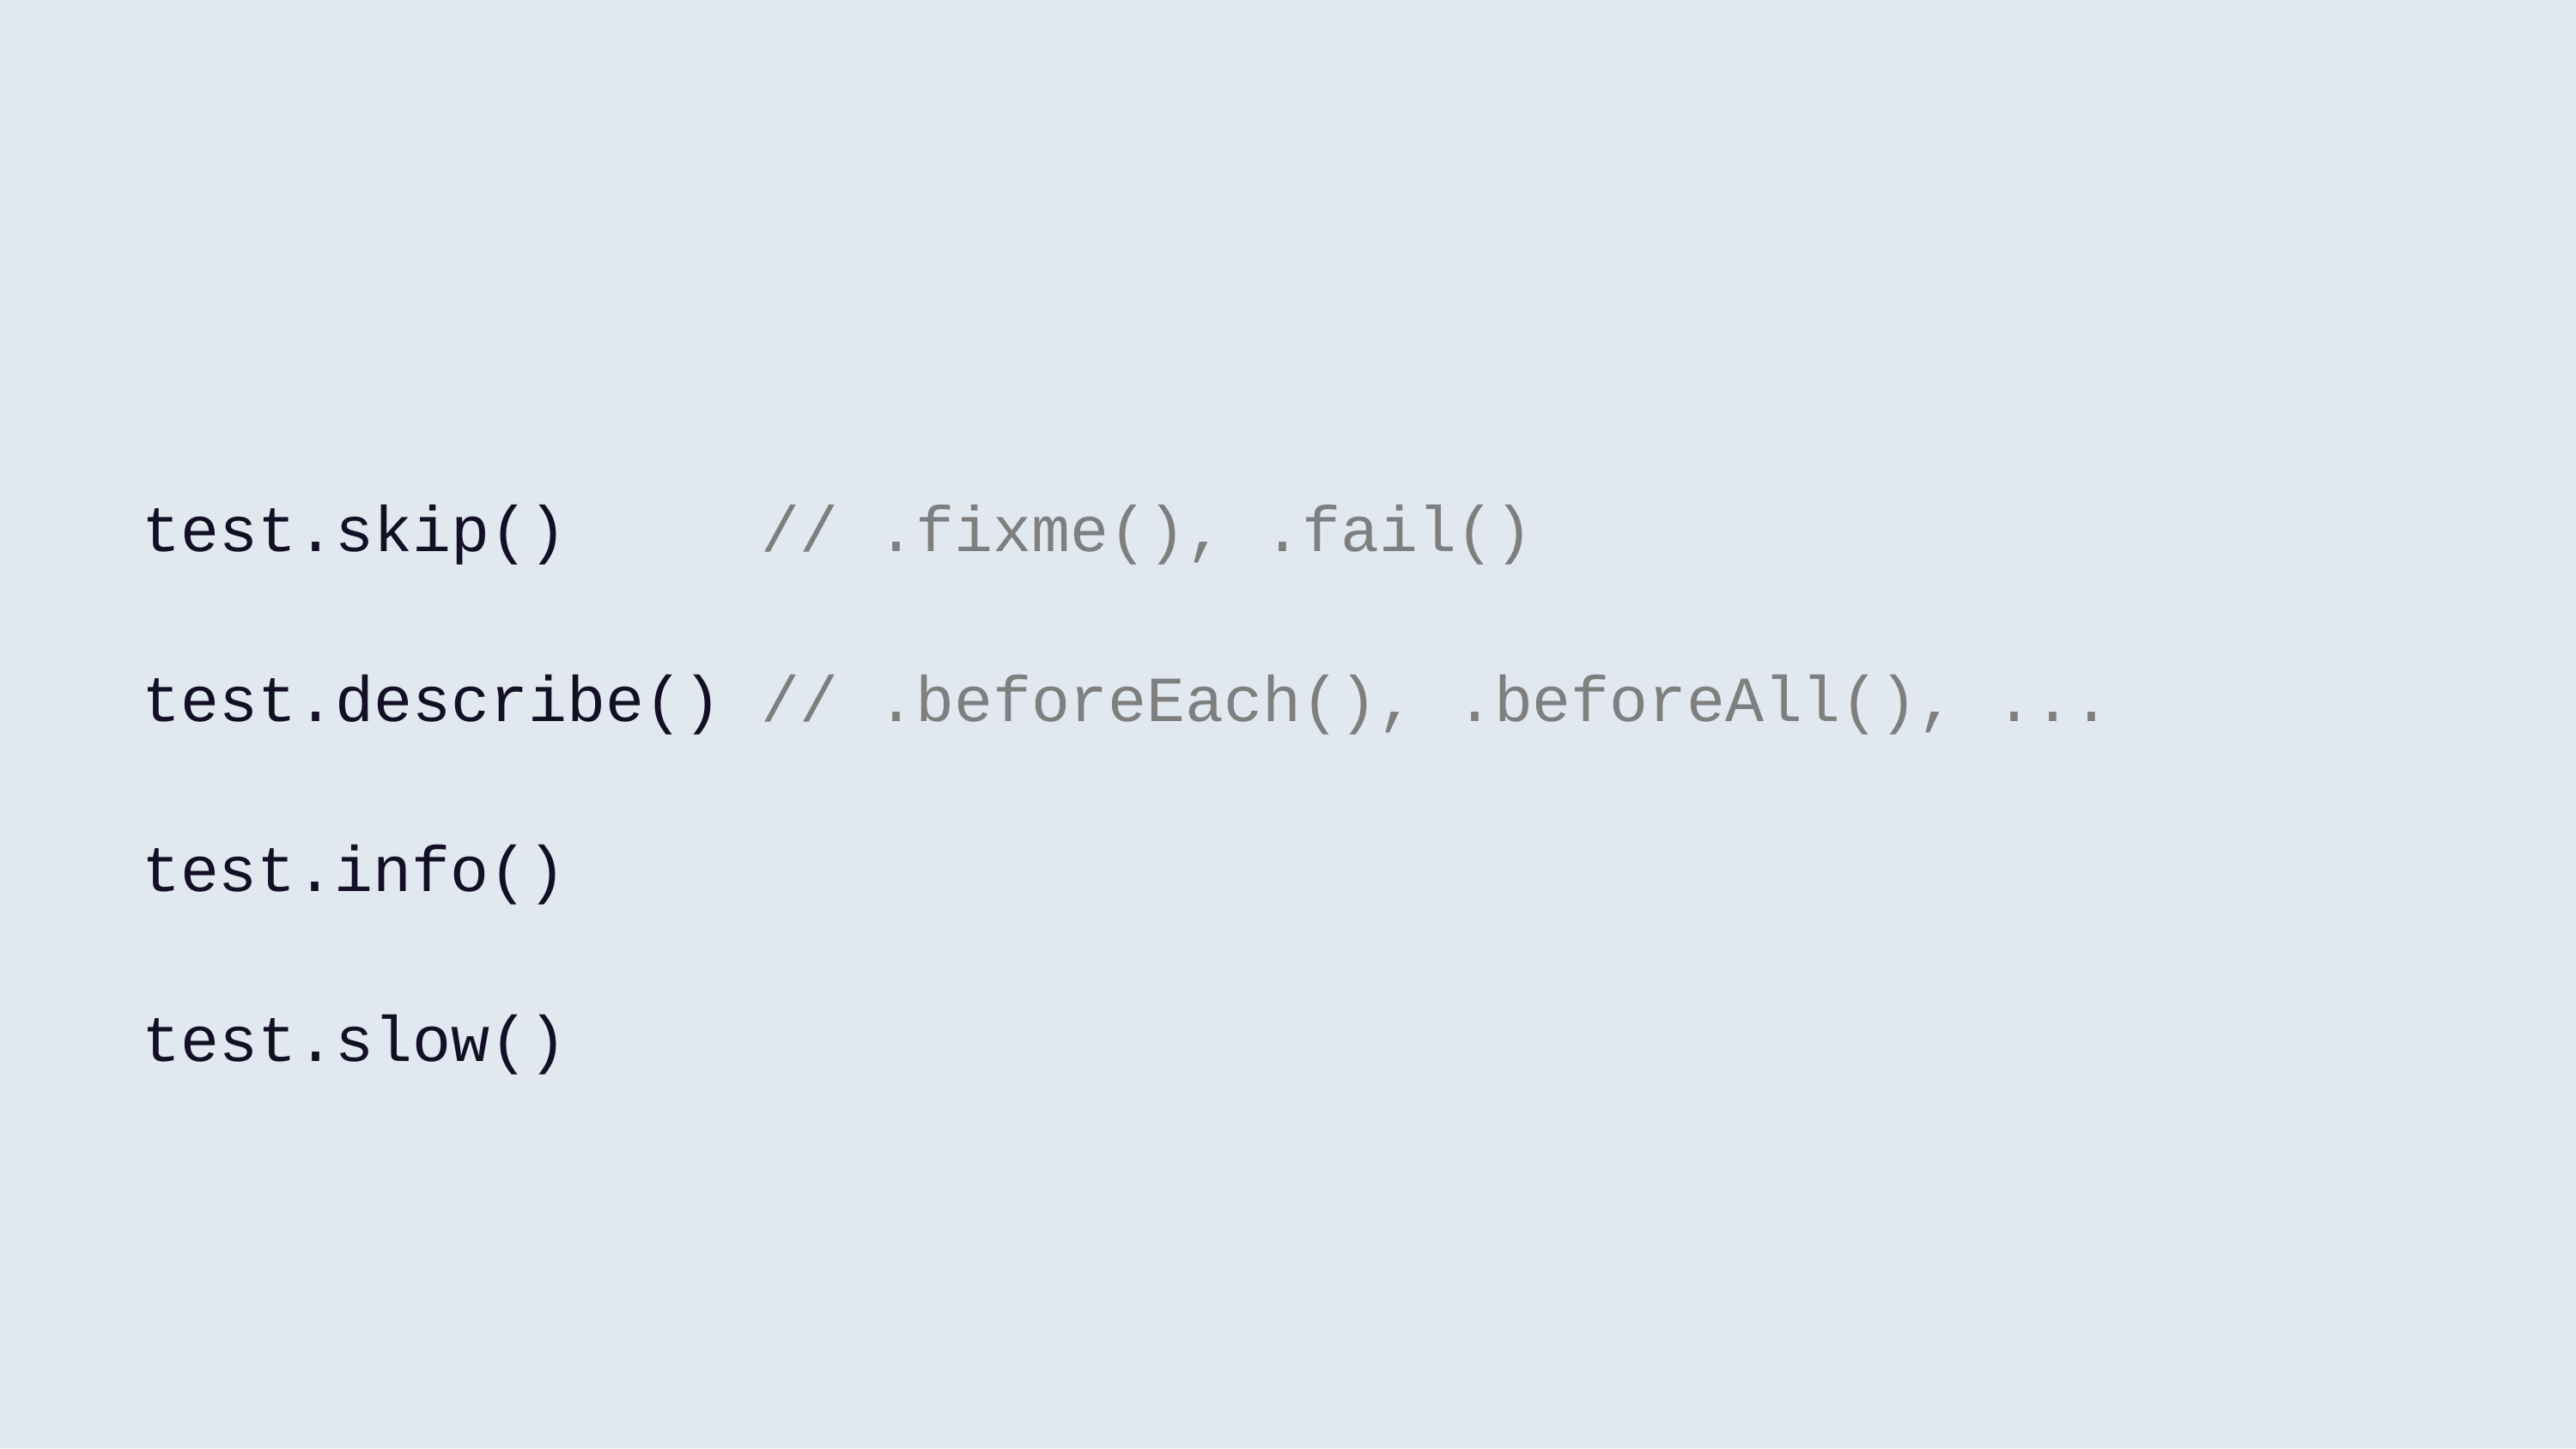

| test.skip() | // | .fixme(), .fail() |
| --- | --- | --- |
| test.describe() | // | .beforeEach(), .beforeAll(), ... |
| test.info() |  |  |
| test.slow() |  |  |
21